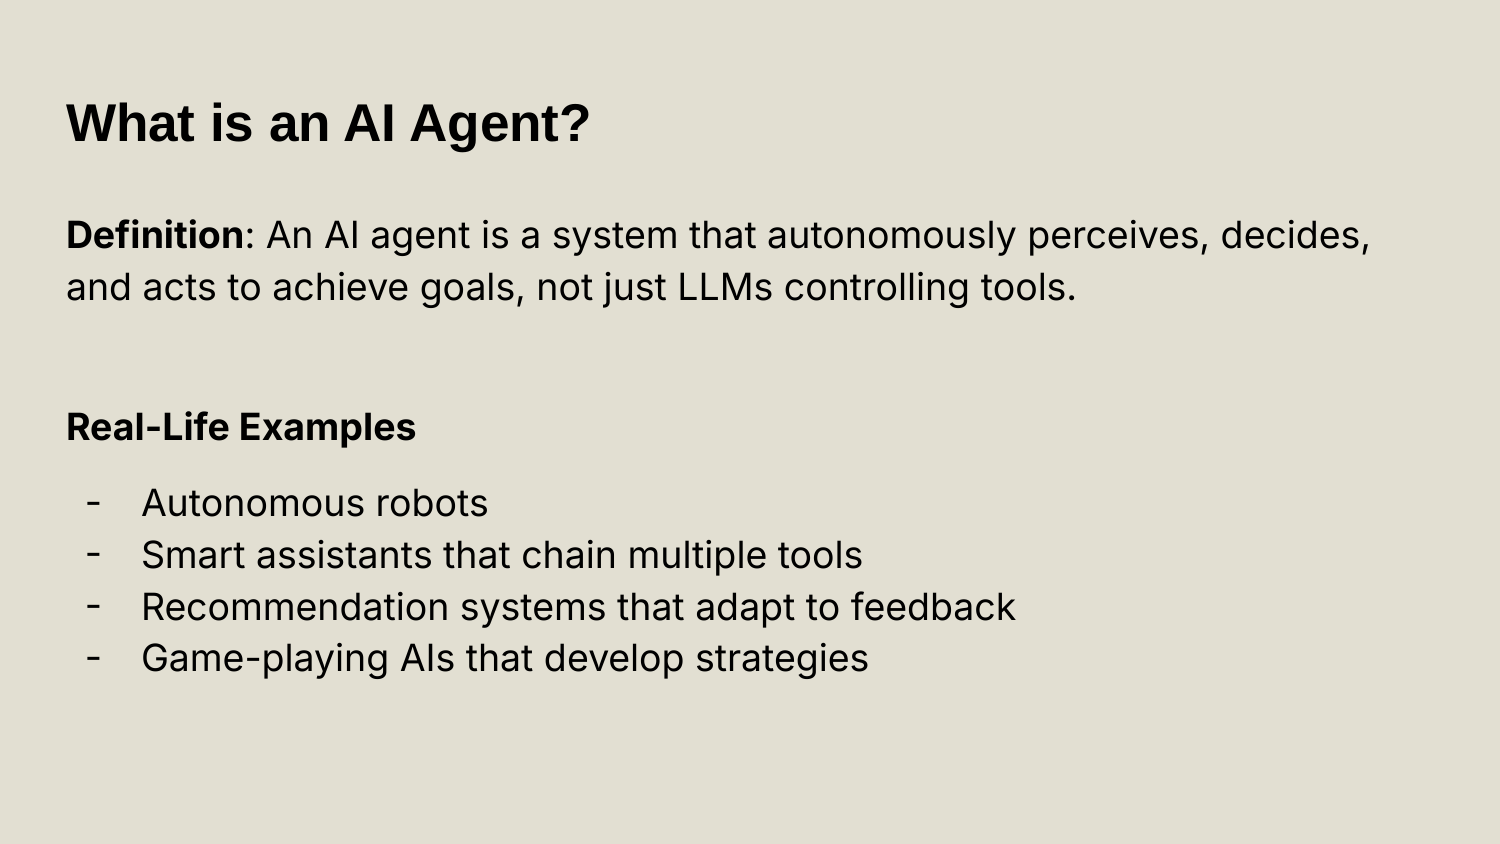

# What is an AI Agent?
Definition: An AI agent is a system that autonomously perceives, decides, and acts to achieve goals, not just LLMs controlling tools.

Real-Life Examples
Autonomous robots
Smart assistants that chain multiple tools
Recommendation systems that adapt to feedback
Game-playing AIs that develop strategies